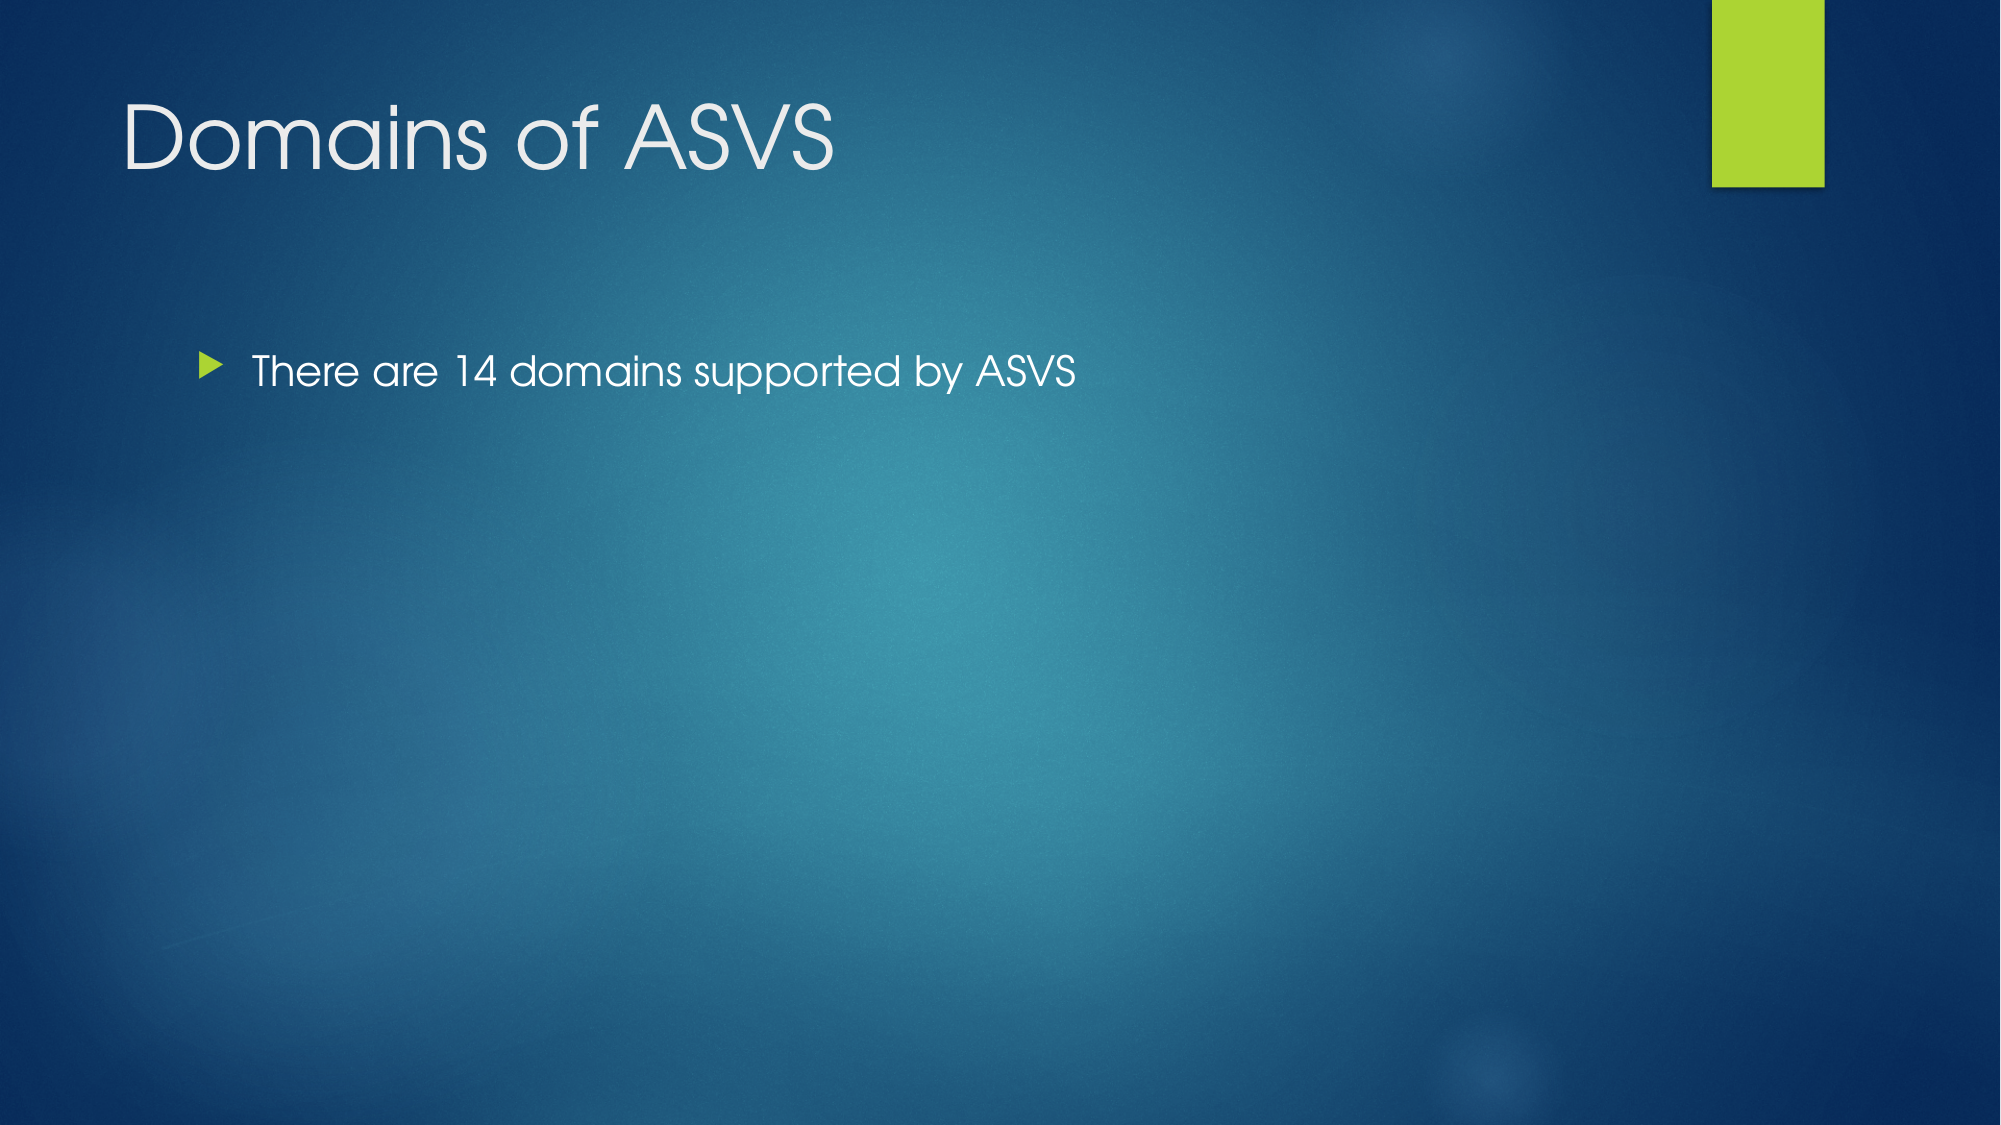

# Domains of ASVS
There are 14 domains supported by ASVS